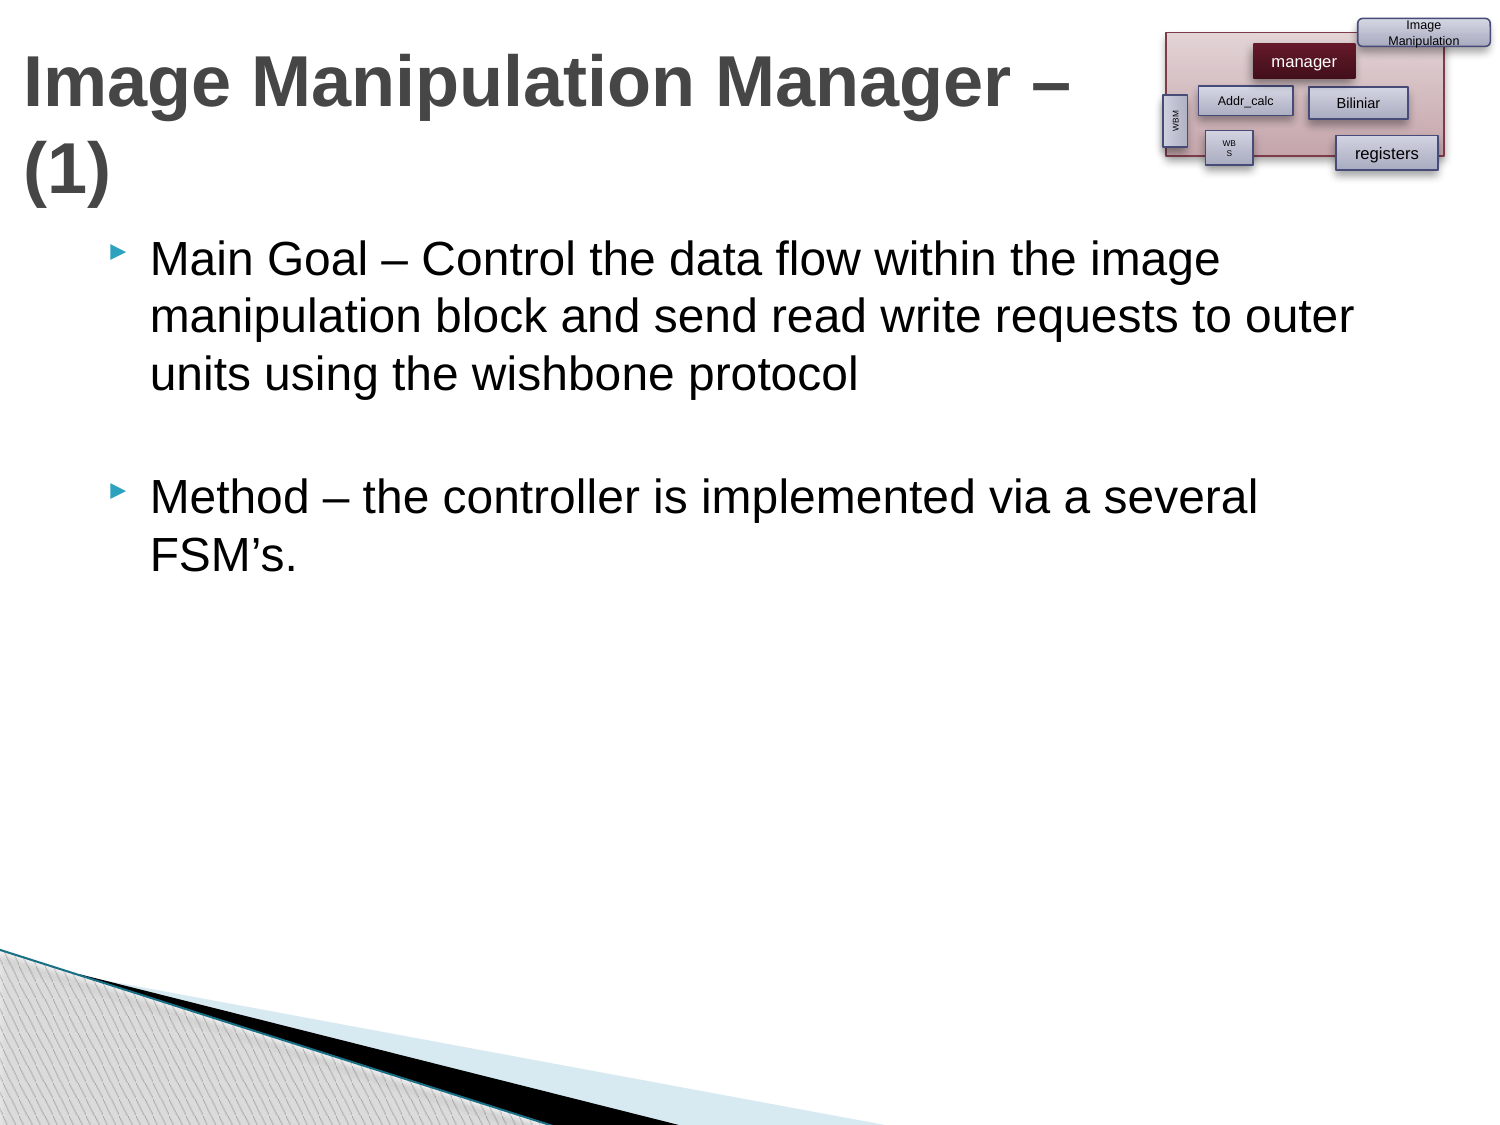

Image Manipulation
# Image Manipulation Manager – (1)

manager
Addr_calc
Biliniar
WBM
WBS
registers
Main Goal – Control the data flow within the image manipulation block and send read write requests to outer units using the wishbone protocol
Method – the controller is implemented via a several FSM’s.